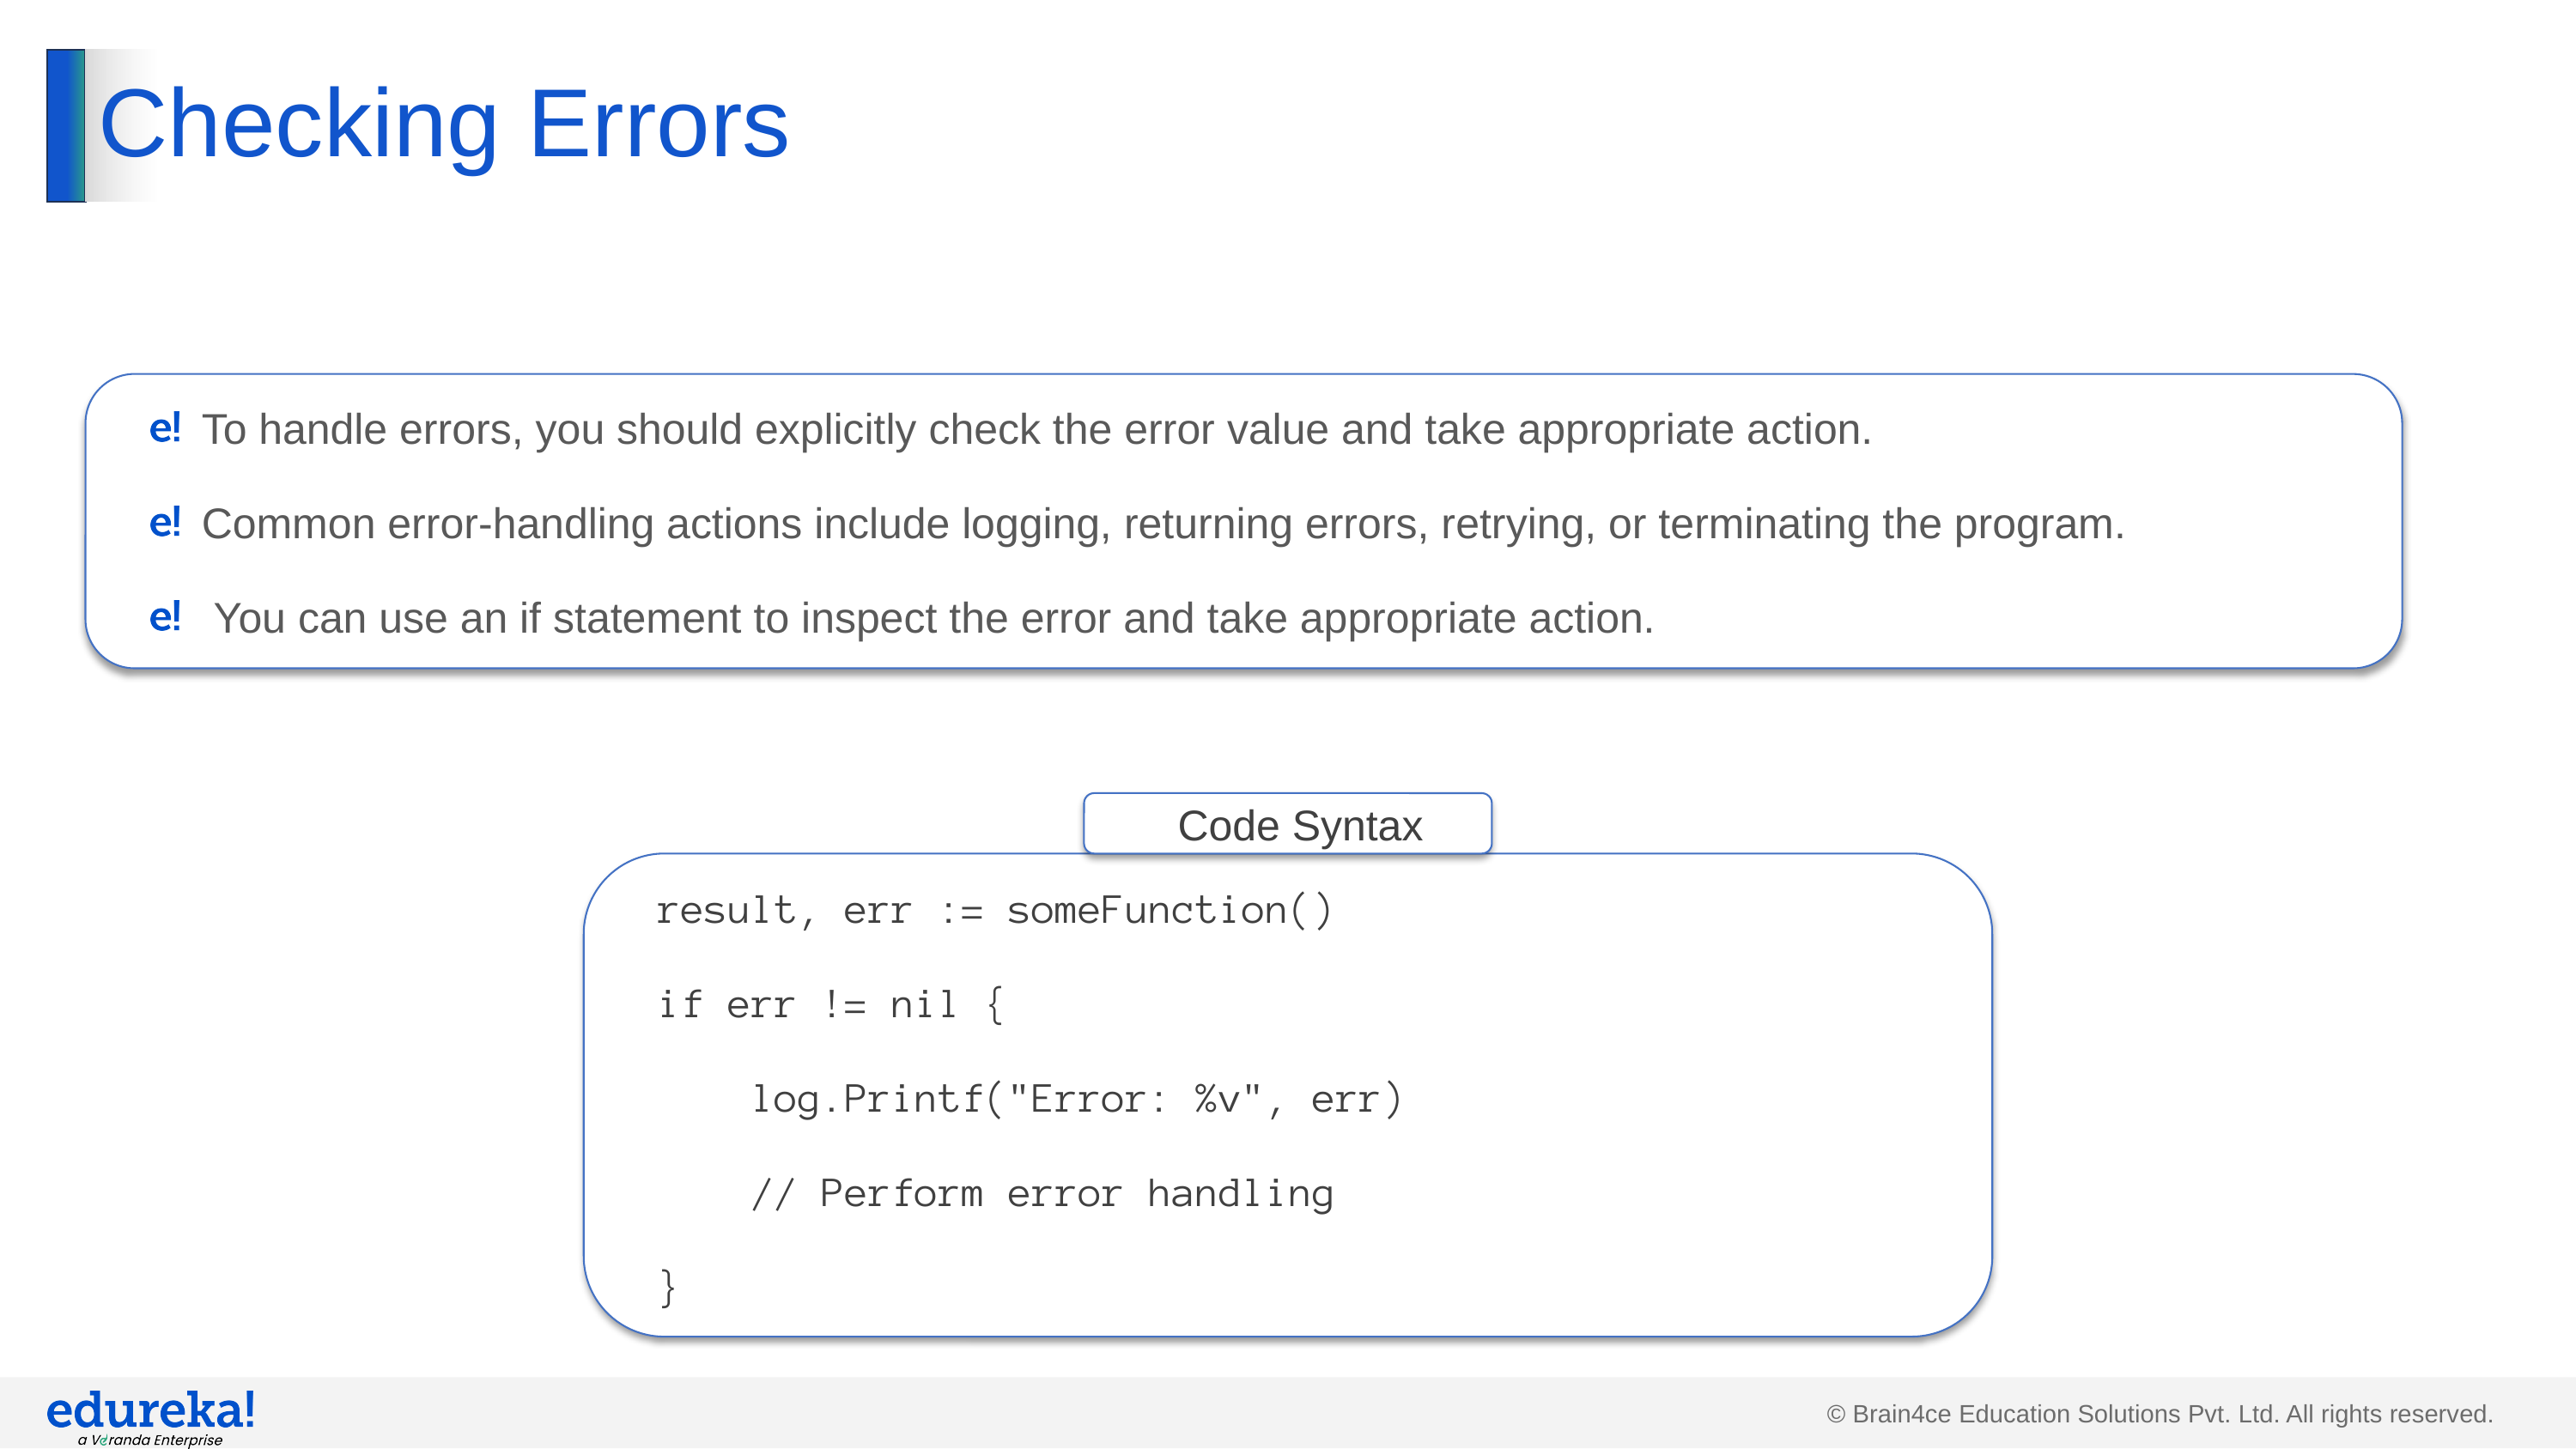

# Checking Errors
To handle errors, you should explicitly check the error value and take appropriate action.
Common error-handling actions include logging, returning errors, retrying, or terminating the program.
 You can use an if statement to inspect the error and take appropriate action.
Code Syntax
result, err := someFunction()
if err != nil {
    log.Printf("Error: %v", err)
    // Perform error handling
}